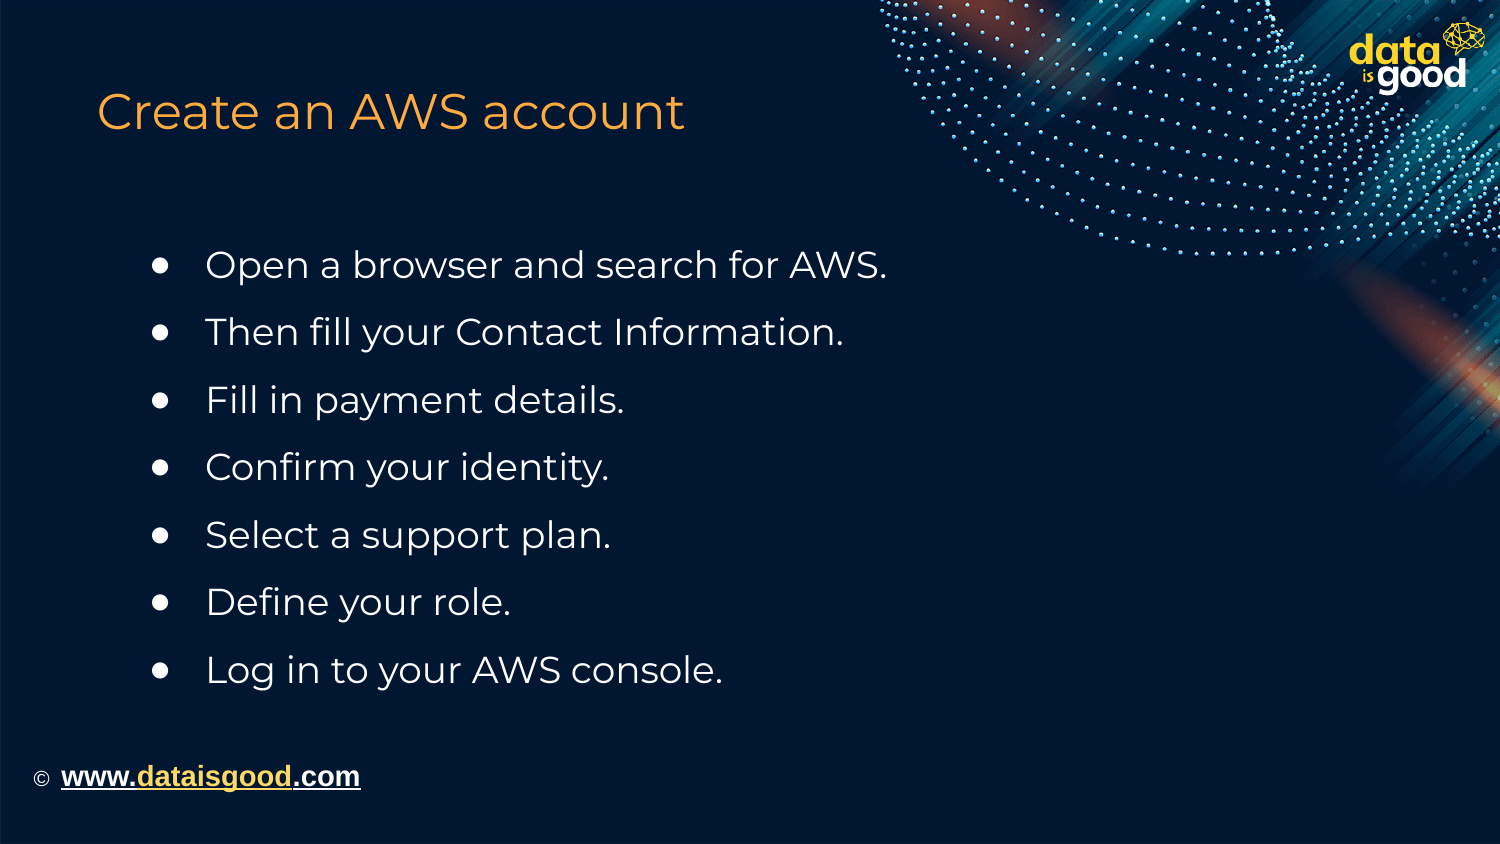

Create an AWS account
# Open a browser and search for AWS.
Then fill your Contact Information.
Fill in payment details.
Confirm your identity.
Select a support plan.
Define your role.
Log in to your AWS console.